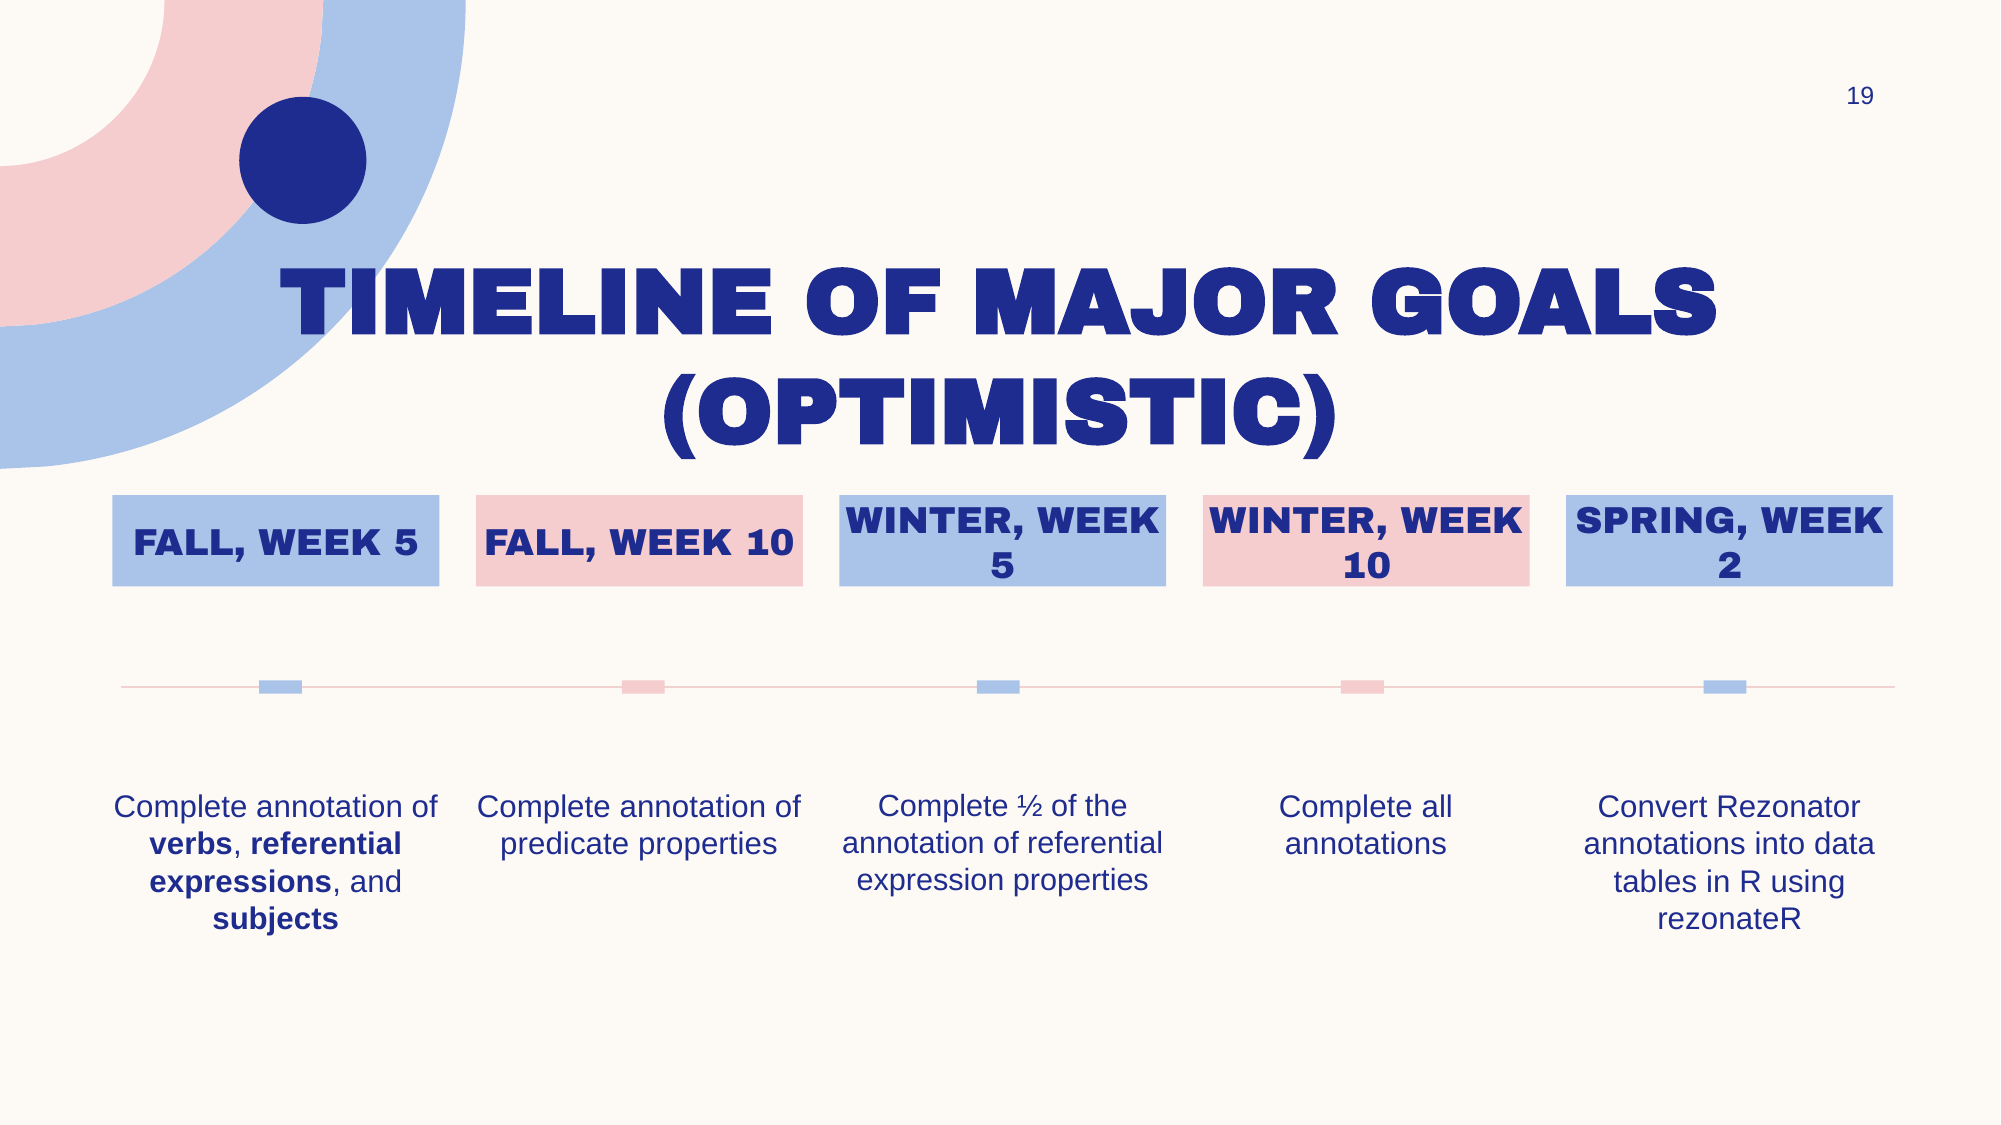

19
# TIMELINE of major goals (optimistic)
Fall, week 5
Fall, week 10
Winter, week 5
Winter, Week 10
Spring, week 2
Complete annotation of verbs, referential expressions, and subjects
Complete annotation of predicate properties
Complete ½ of the annotation of referential expression properties
Complete all annotations
Convert Rezonator annotations into data tables in R using rezonateR